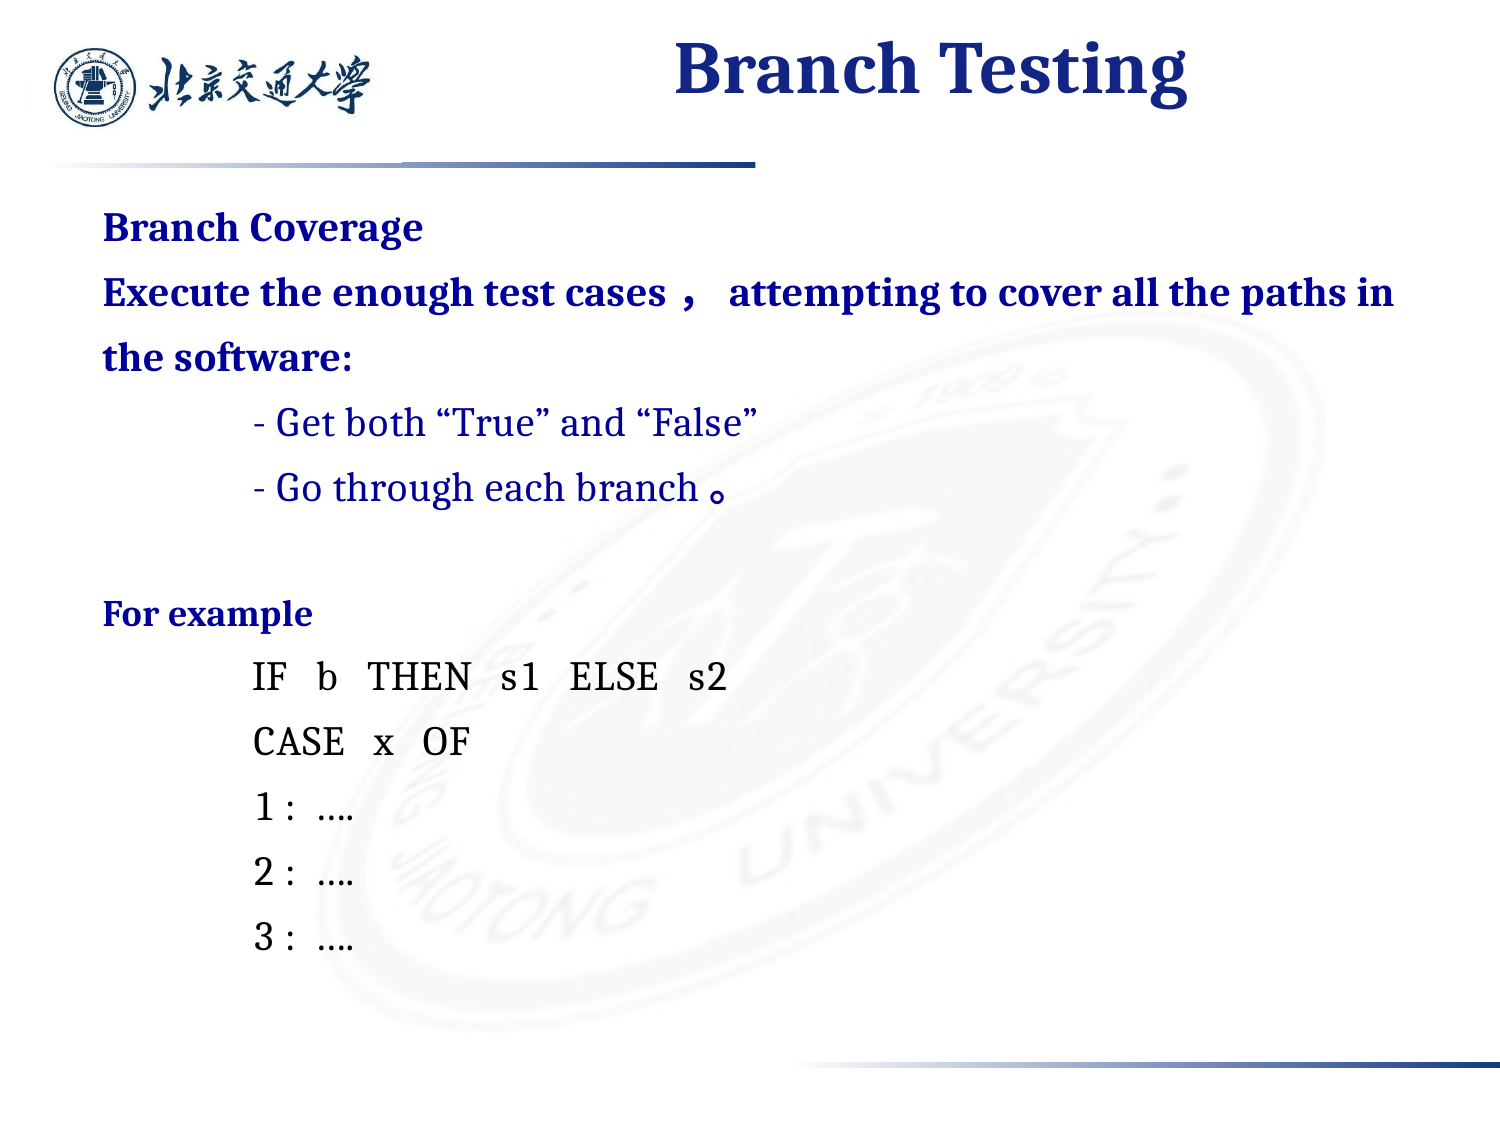

# Branch Testing
Branch Coverage
Execute the enough test cases，attempting to cover all the paths in the software:
	- Get both “True” and “False”
	- Go through each branch。

For example
IF   b   THEN   s1   ELSE   s2
CASE   x   OF
1 :  ….
2 :  ….
3 :  ….